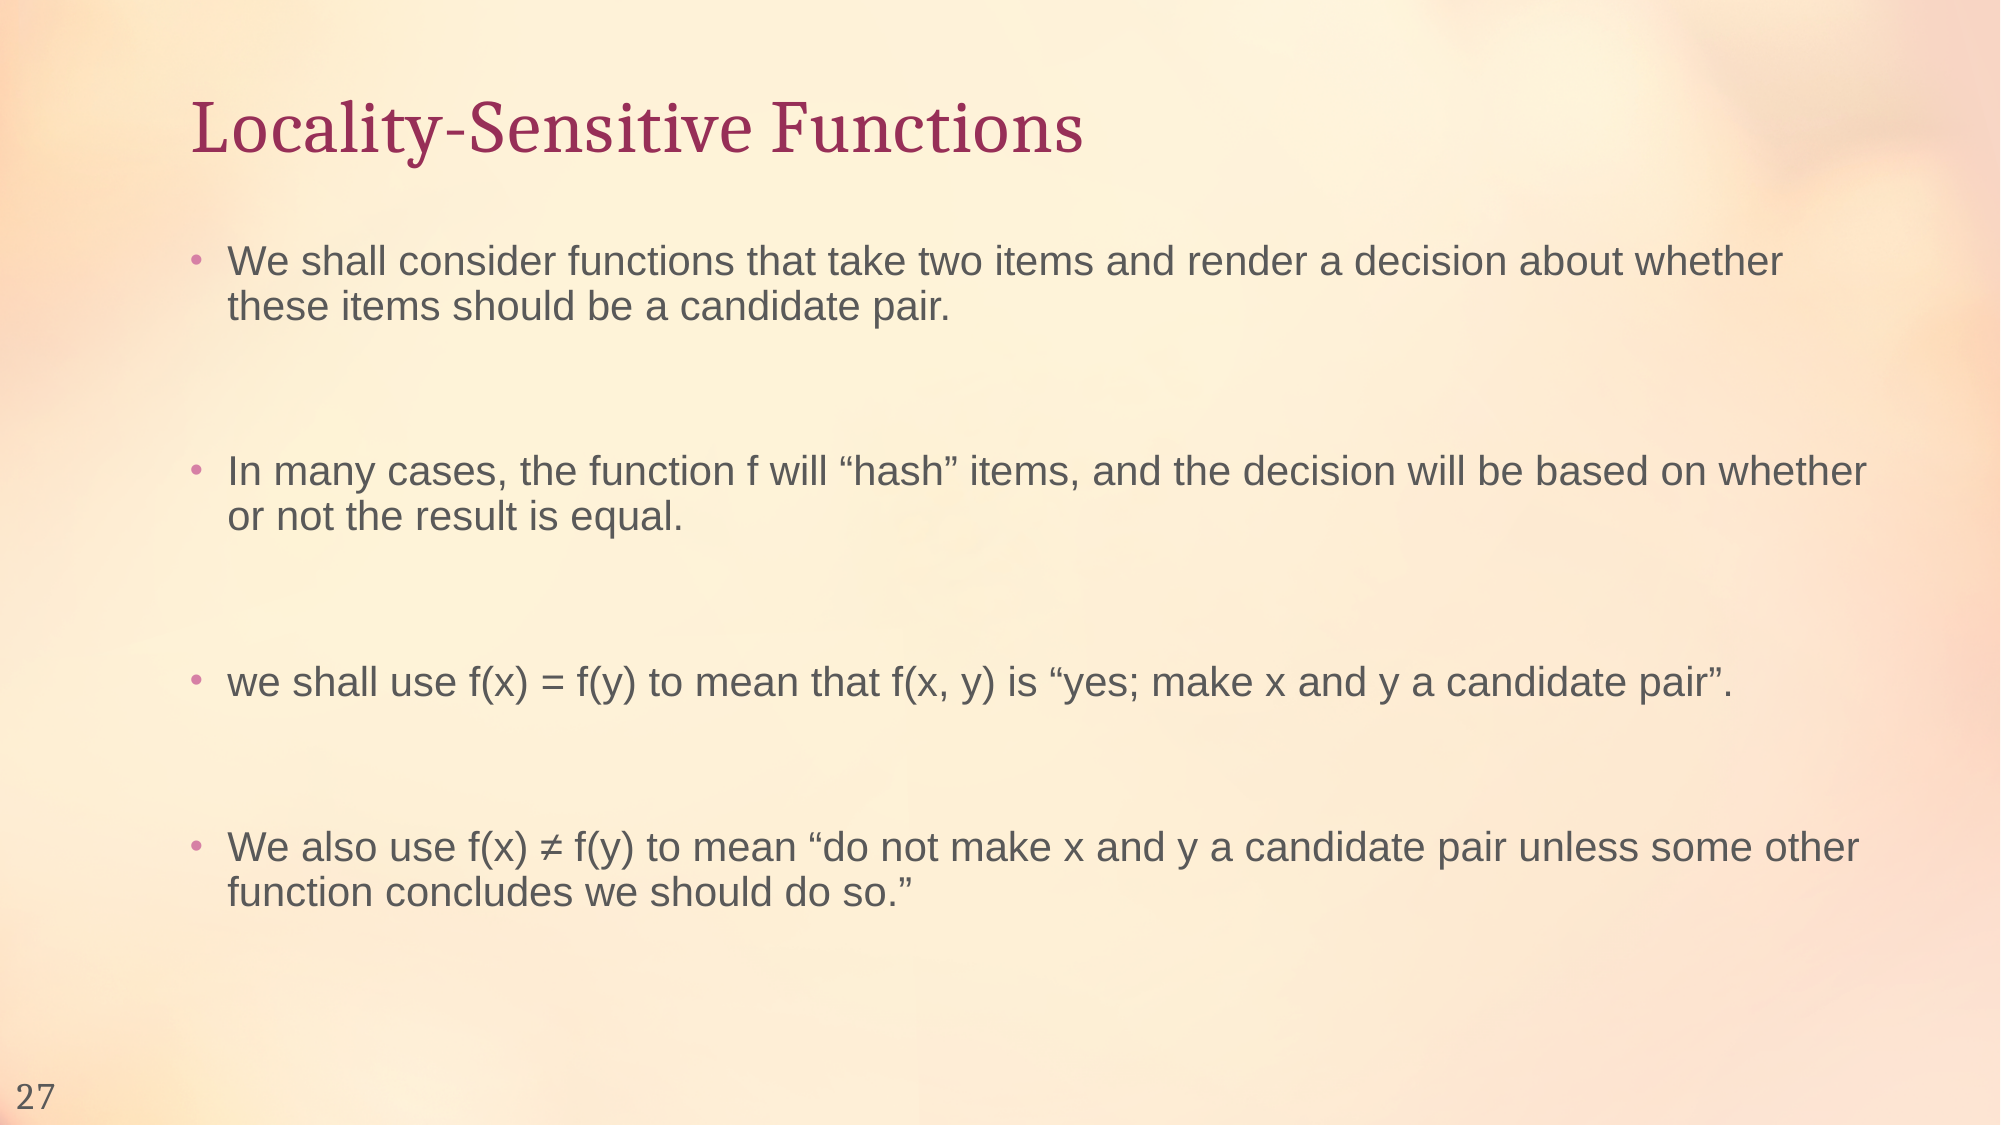

# Locality-Sensitive Functions
We shall consider functions that take two items and render a decision about whether these items should be a candidate pair.

In many cases, the function f will “hash” items, and the decision will be based on whether or not the result is equal.

we shall use f(x) = f(y) to mean that f(x, y) is “yes; make x and y a candidate pair”.

We also use f(x) ≠ f(y) to mean “do not make x and y a candidate pair unless some other function concludes we should do so.”
27